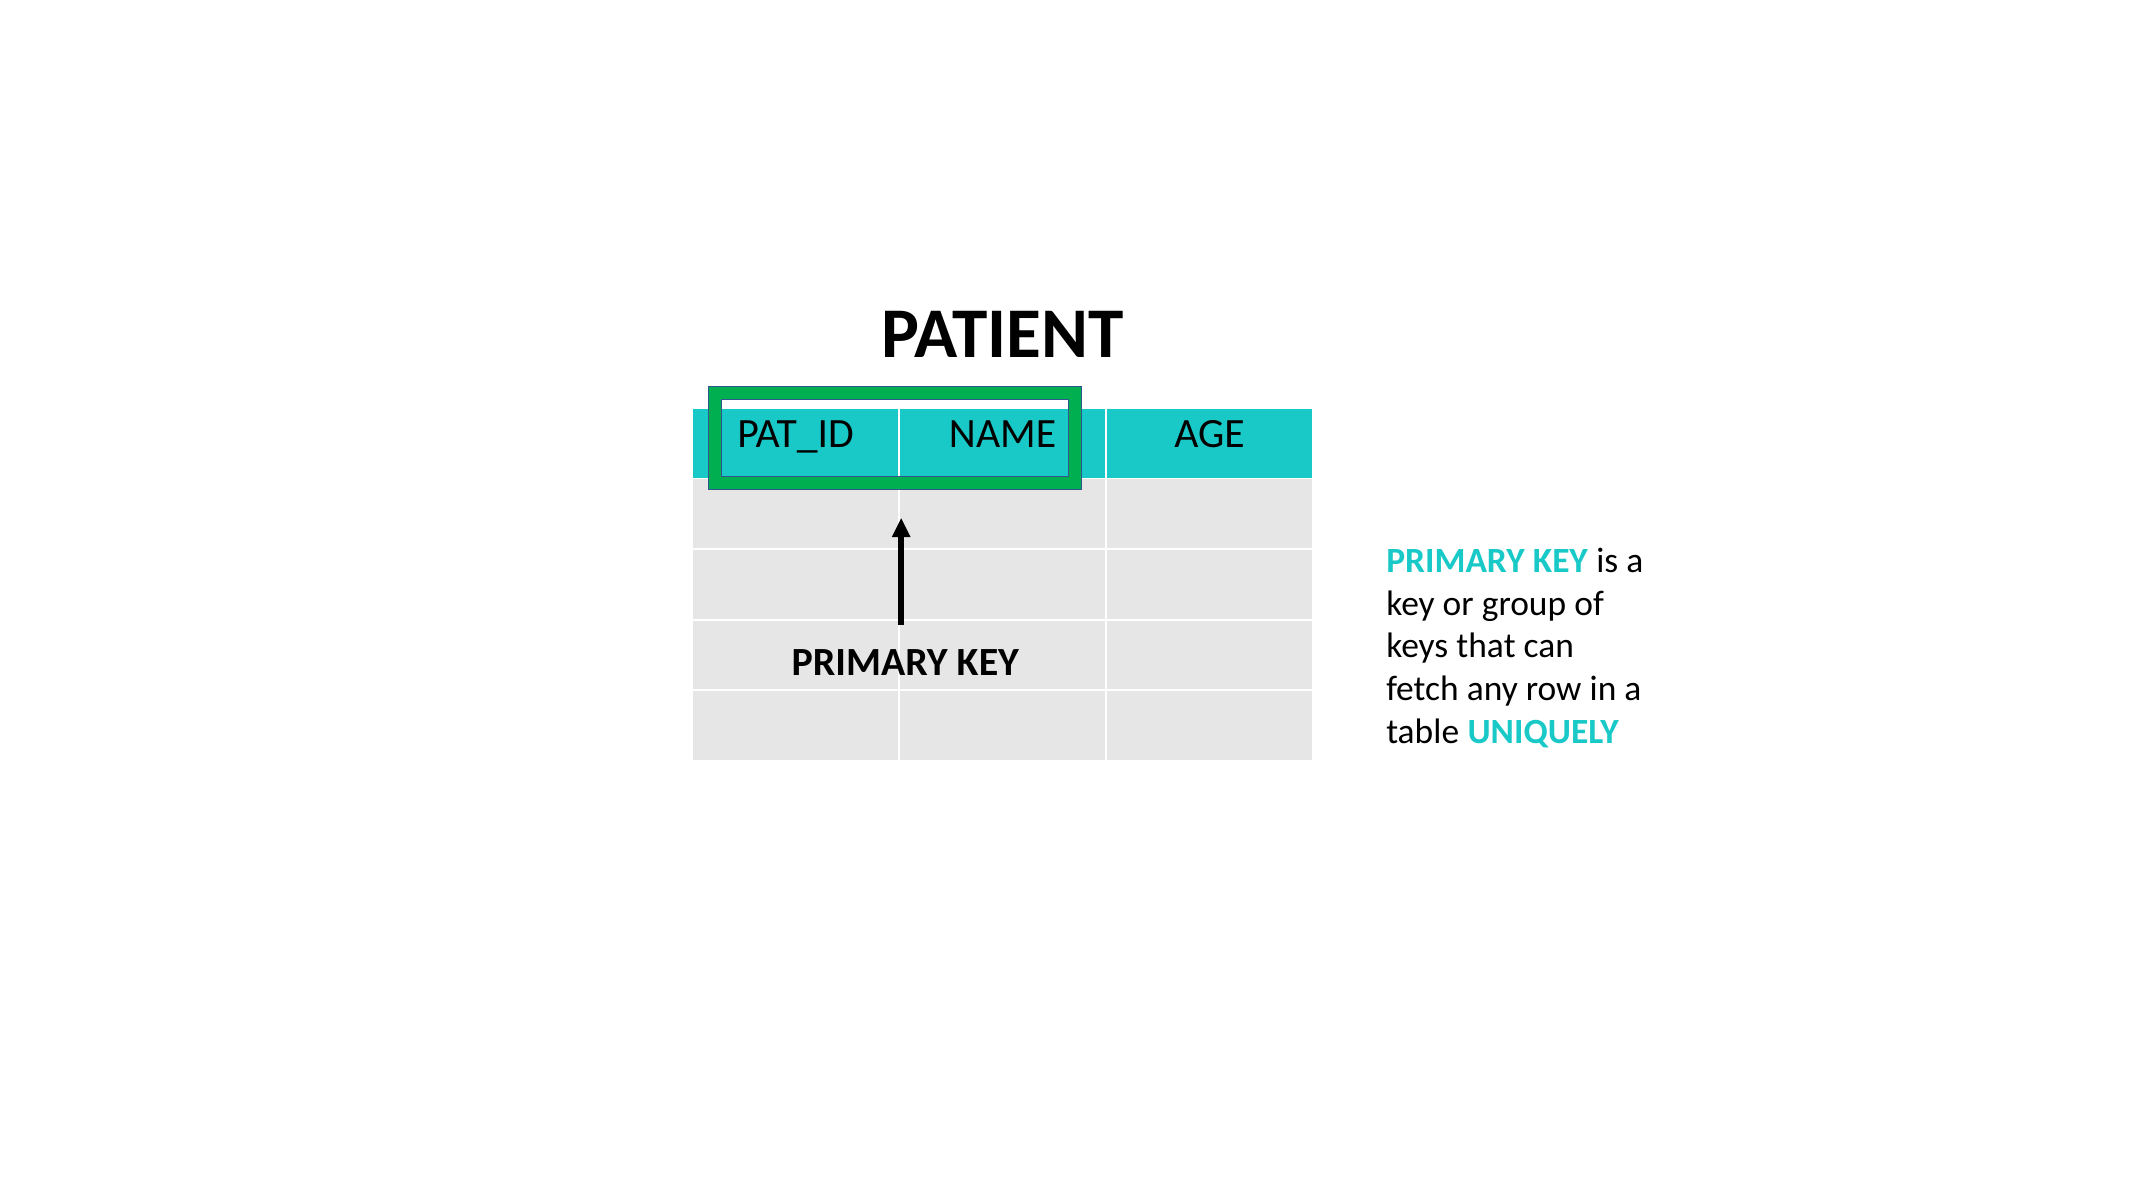

PATIENT

| PAT\_ID | NAME | AGE |
| --- | --- | --- |
|  |  |  |
|  |  |  |
|  |  |  |
|  |  |  |
PRIMARY KEY is a key or group of keys that can fetch any row in a table UNIQUELY
PRIMARY KEY